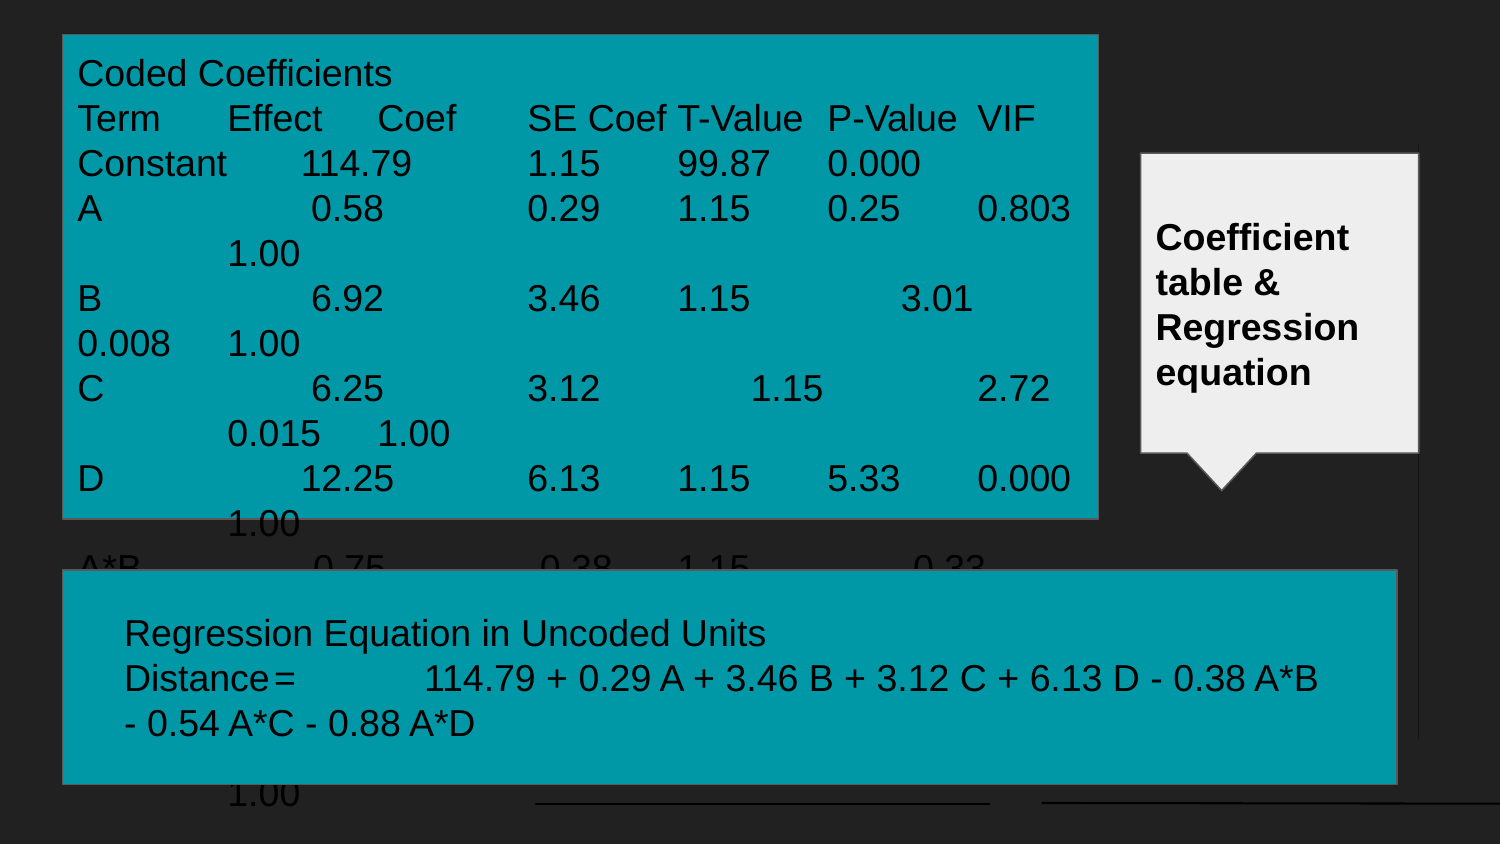

Coded Coefficients
Term	Effect	Coef	SE Coef	T-Value	P-Value	VIF
Constant	       114.79	1.15  	99.87	0.000
A	        0.58	0.29  	1.15 	0.25 	0.803	1.00
B	        6.92	3.46 	1.15	       3.01	       0.008	1.00
C	        6.25	3.12	       1.15 	2.72 	0.015	1.00
D	       12.25	6.13 	1.15 	5.33 	0.000	1.00
A*B	       -0.75	-0.38	1.15	       -0.33	0.748	1.00
A*C	       -1.08	-0.54	1.15 	-0.47	0.644	1.00
A*D	       -1.75	-0.88	1.15  	-0.76	0.458	1.00

Coefficient table &
Regression equation
#

Regression Equation in Uncoded Units
Distance	=	114.79 + 0.29 A + 3.46 B + 3.12 C + 6.13 D - 0.38 A*B - 0.54 A*C - 0.88 A*D